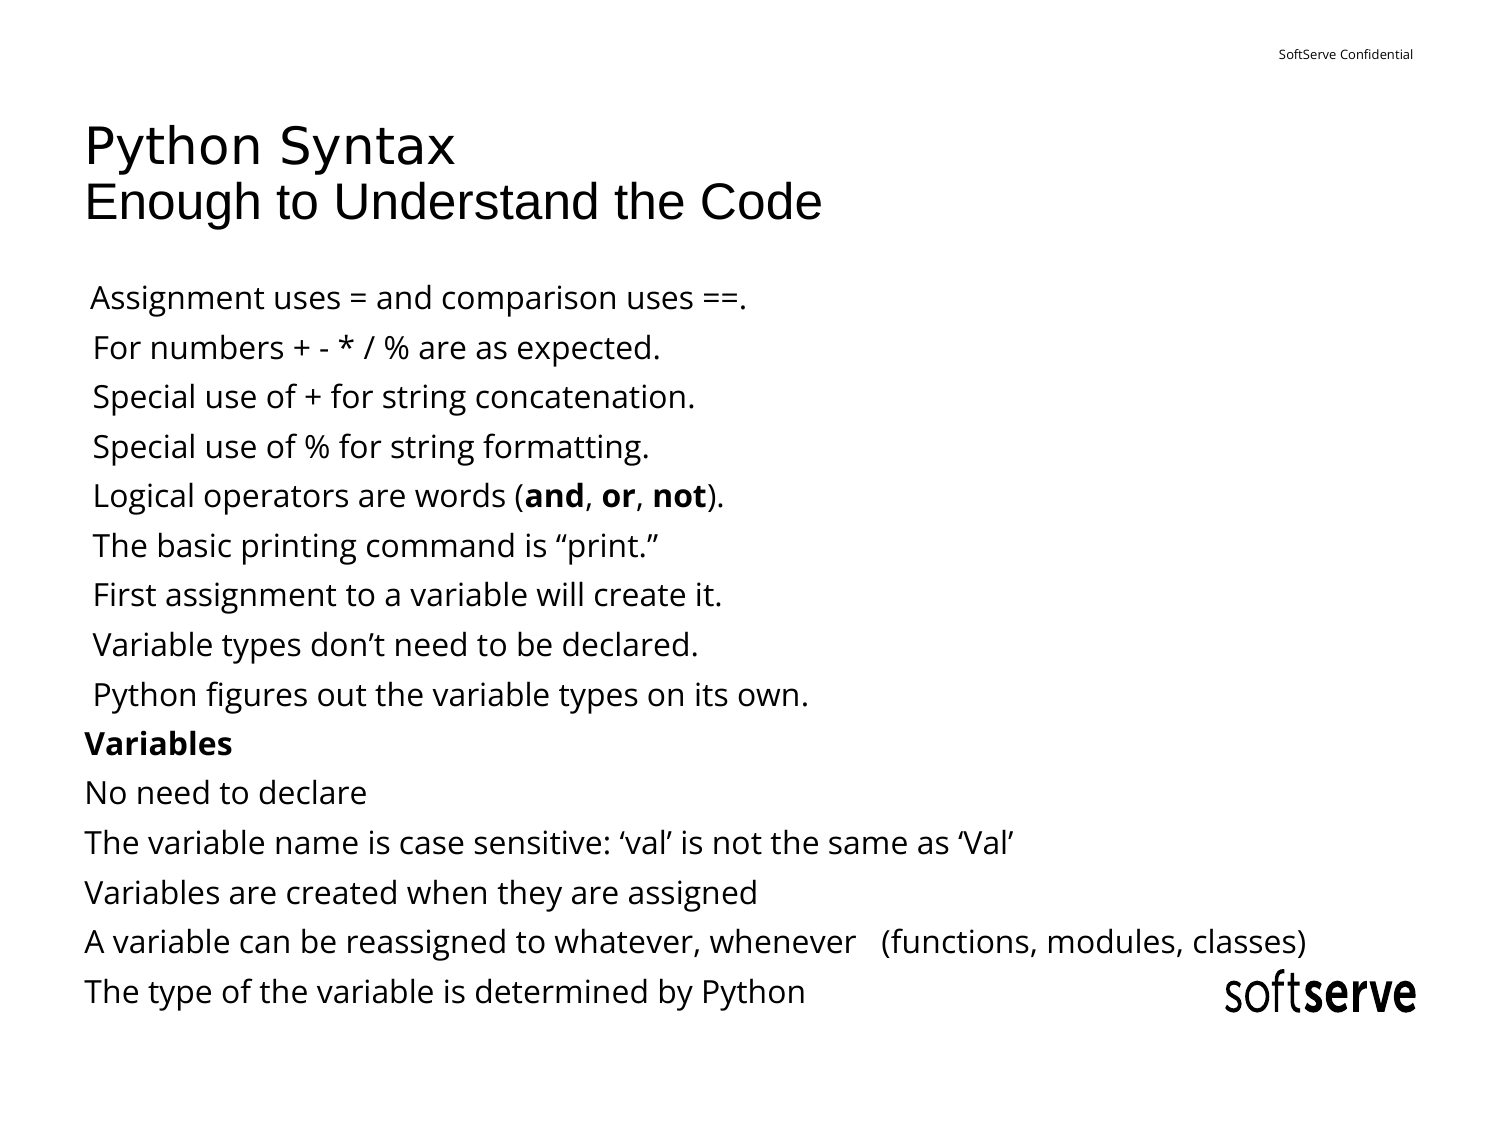

# Python Syntax Enough to Understand the Code
 Assignment uses = and comparison uses ==.
 For numbers + - * / % are as expected.
 Special use of + for string concatenation.
 Special use of % for string formatting.
 Logical operators are words (and, or, not).
 The basic printing command is “print.”
 First assignment to a variable will create it.
 Variable types don’t need to be declared.
 Python figures out the variable types on its own.
Variables
No need to declare
The variable name is case sensitive: ‘val’ is not the same as ‘Val’
Variables are created when they are assigned
A variable can be reassigned to whatever, whenever   (functions, modules, classes)
The type of the variable is determined by Python